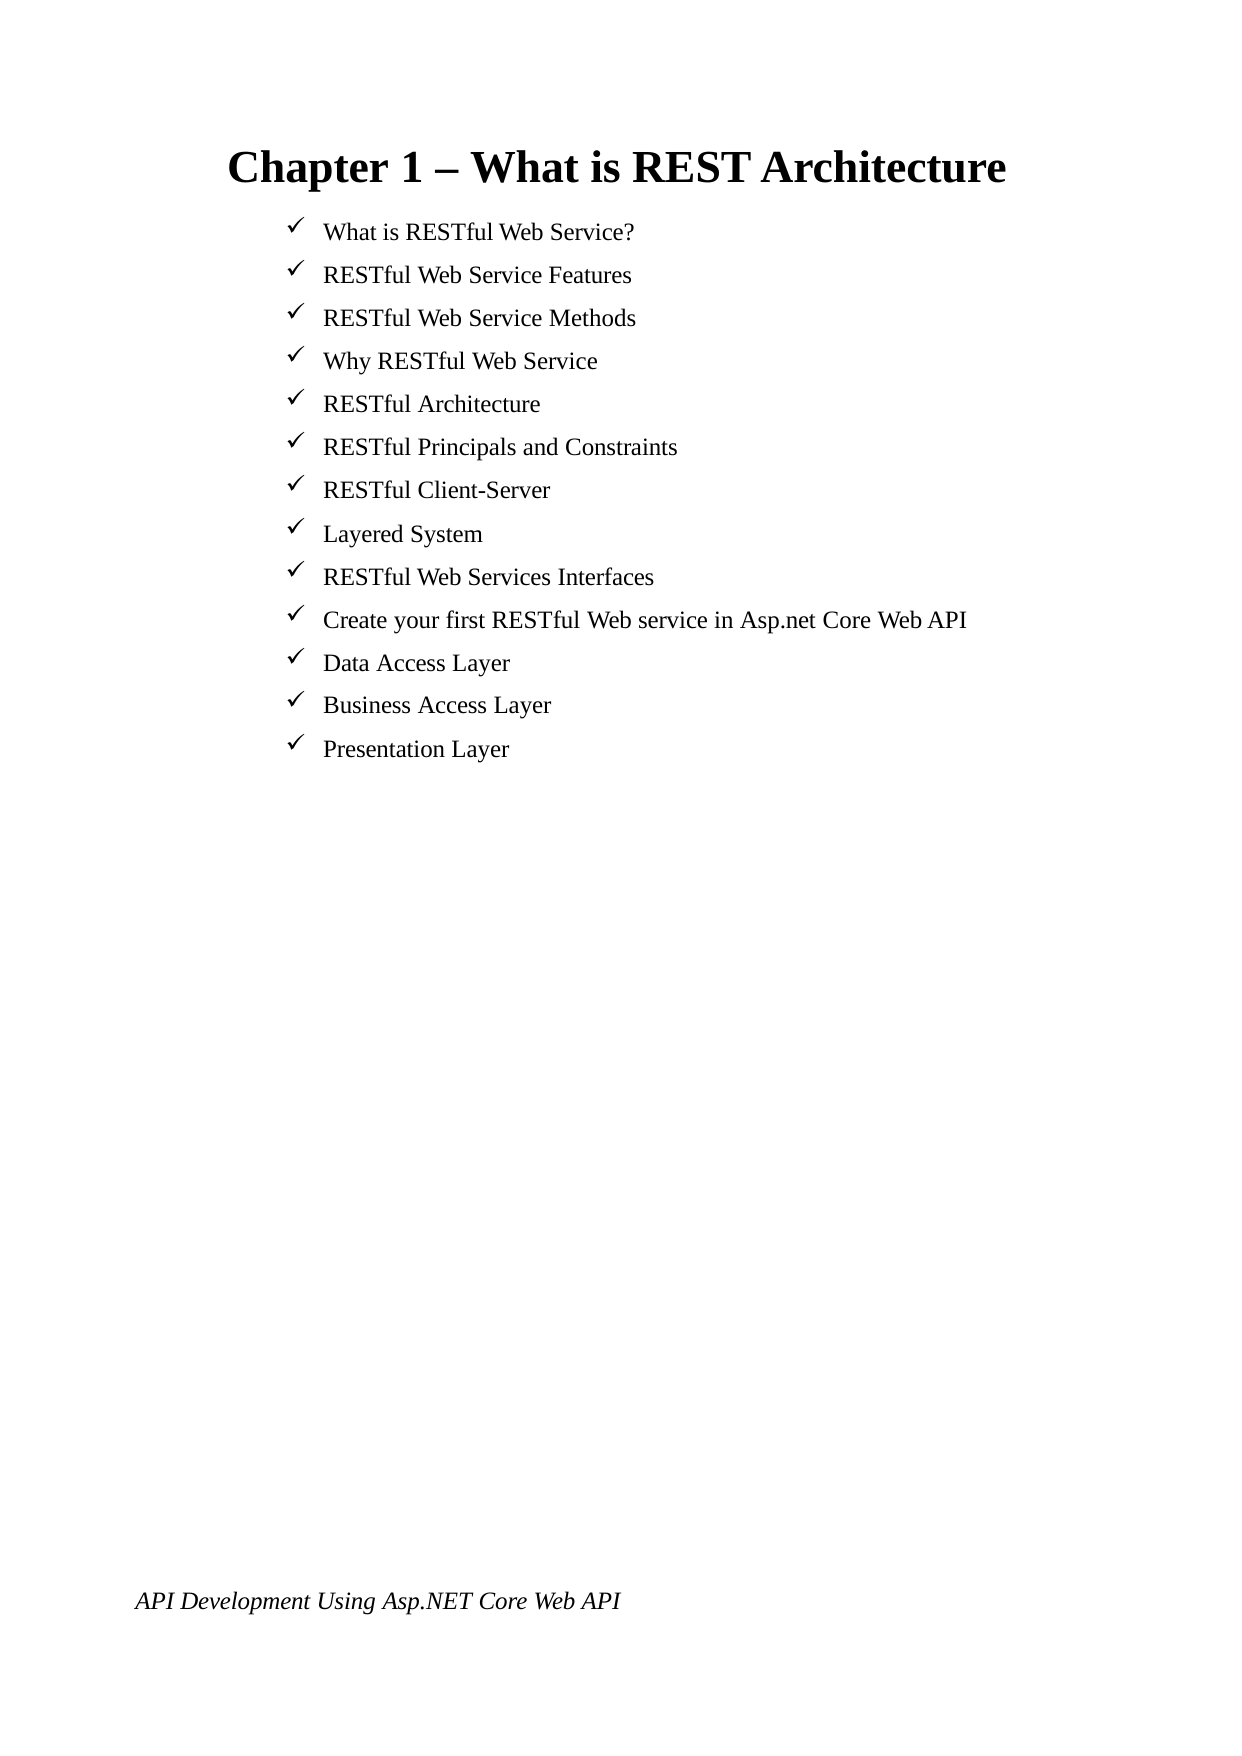

Chapter 1 – What is REST Architecture
What is RESTful Web Service?
RESTful Web Service Features
RESTful Web Service Methods
Why RESTful Web Service
RESTful Architecture
RESTful Principals and Constraints
RESTful Client-Server
Layered System
RESTful Web Services Interfaces
Create your first RESTful Web service in Asp.net Core Web API
Data Access Layer
Business Access Layer
Presentation Layer
API Development Using Asp.NET Core Web API